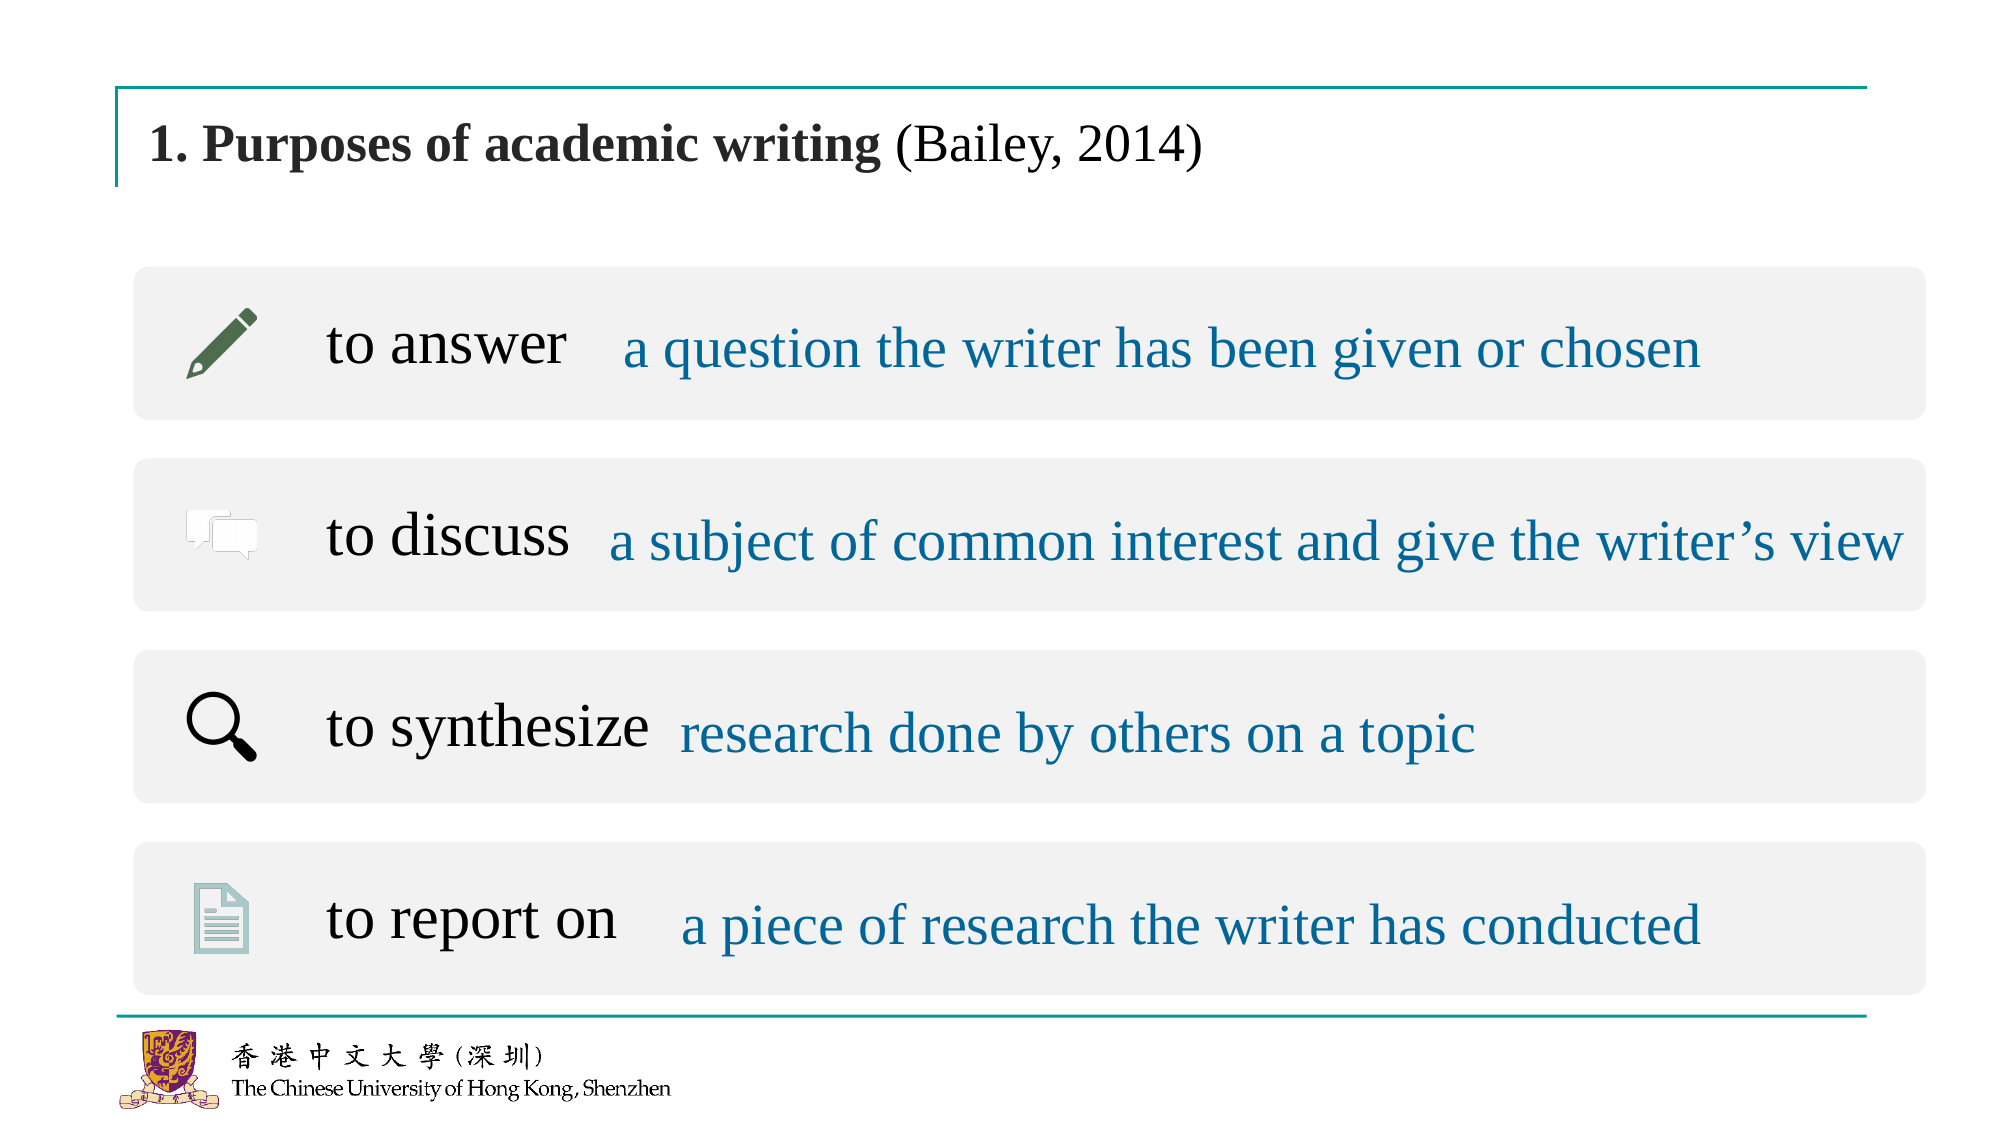

# 1. Purposes of academic writing (Bailey, 2014)
to answer
to discuss
to synthesize
to report on
a question the writer has been given or chosen

a subject of common interest and give the writer’s view

research done by others on a topic

a piece of research the writer has conducted

(Bailey, 2014, p. 3)